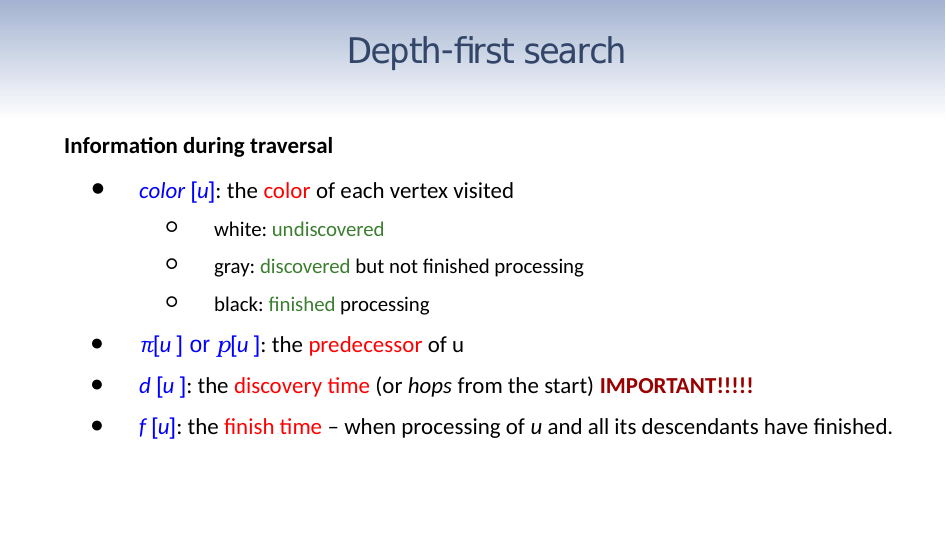

Depth-first search
Information during traversal
color [u]: the color of each vertex visited
white: undiscovered
gray: discovered but not finished processing
black: finished processing
π[u ] or p[u ]: the predecessor of u
d [u ]: the discovery time (or hops from the start) IMPORTANT!!!!!
f [u]: the finish time – when processing of u and all its descendants have finished.